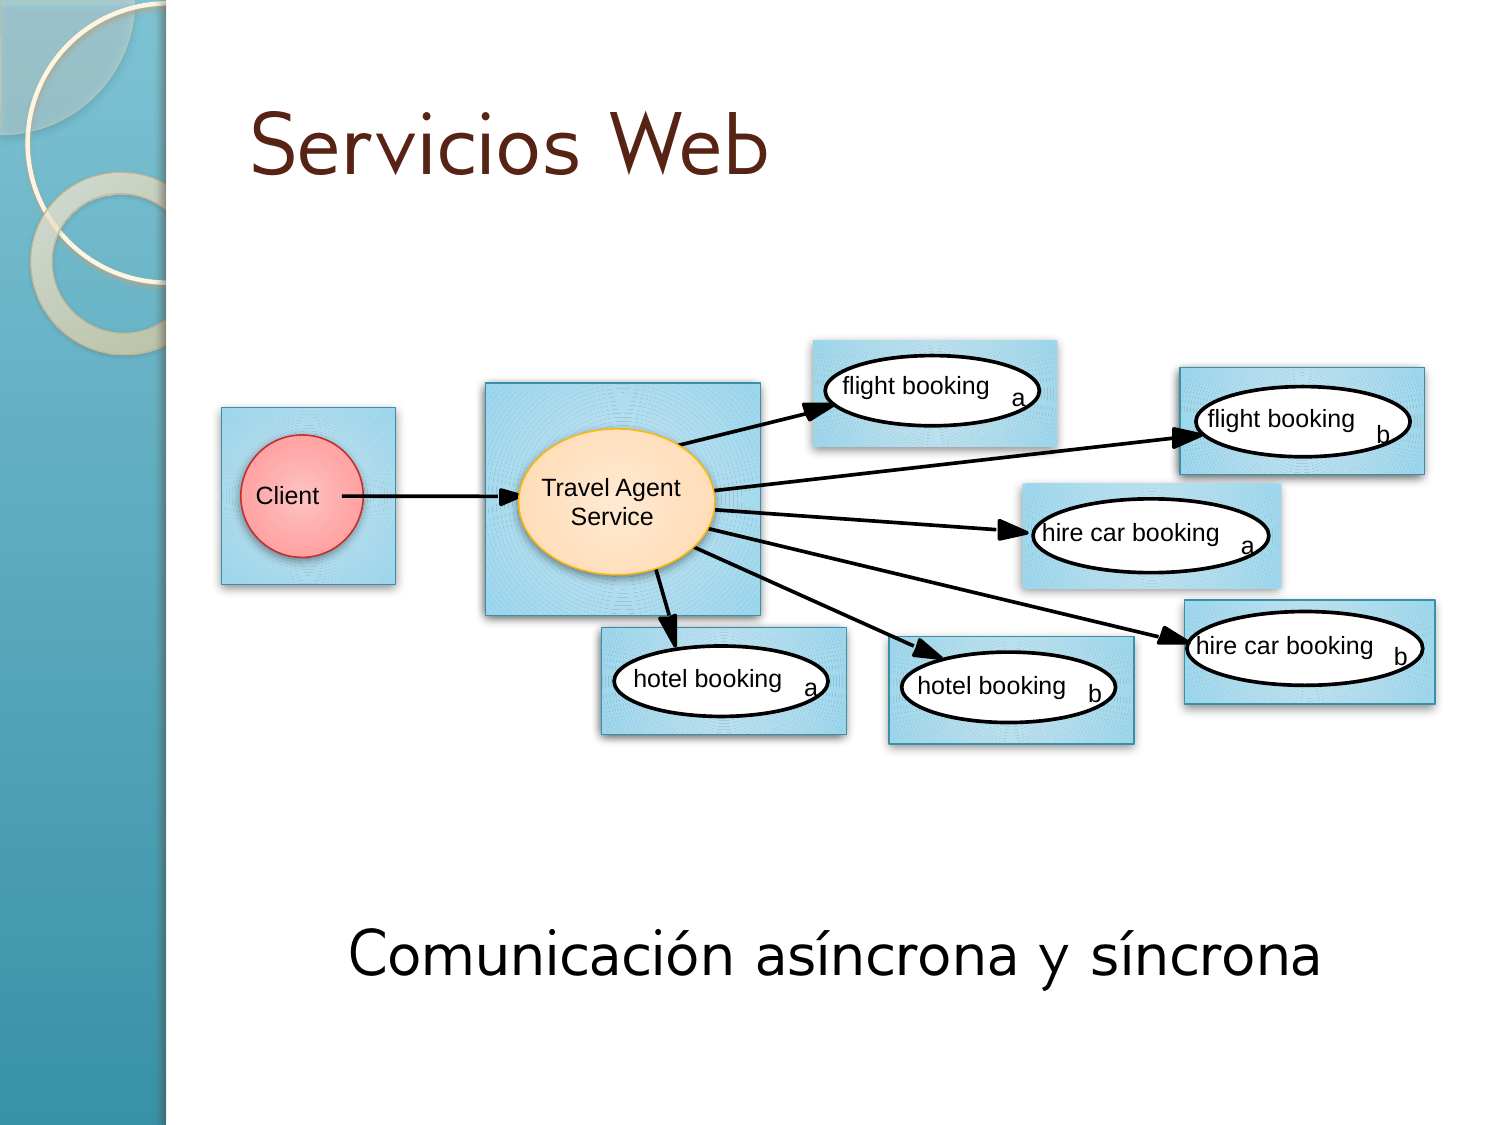

# Servicios Web

flight booking
a

flight booking

b

Travel Agent
Client

Service

hire car booking

a

hire car booking

b

hotel booking
hotel booking
a
b

Comunicación asíncrona y síncrona